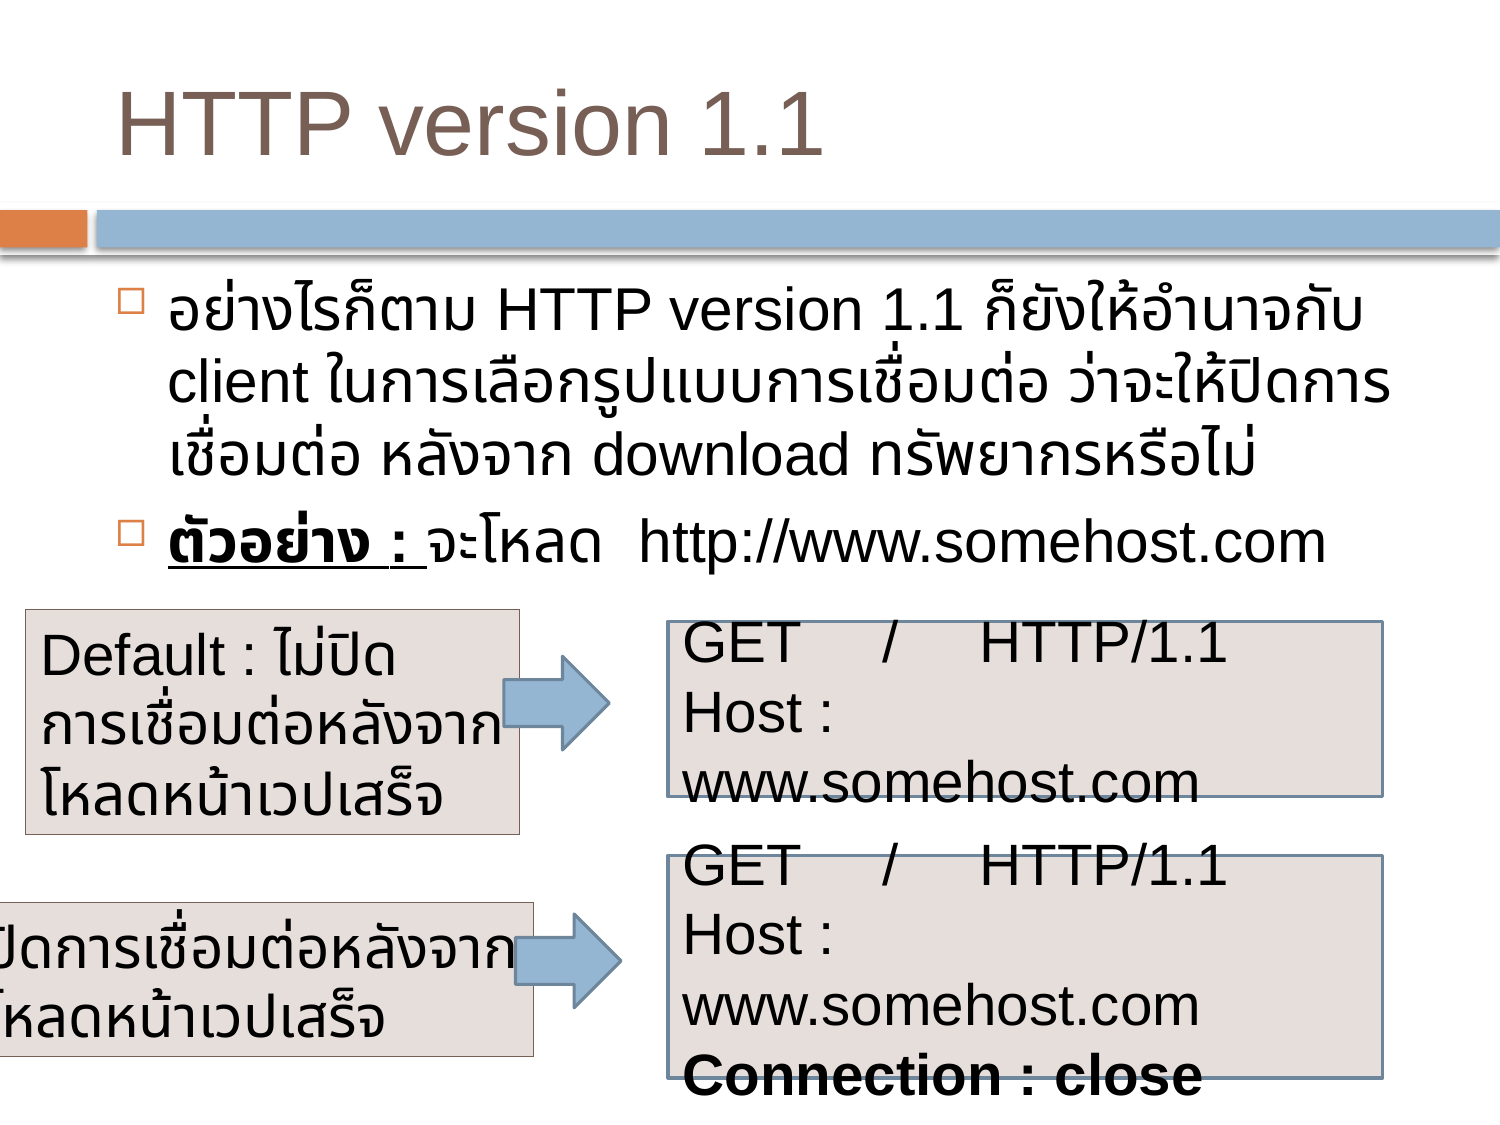

# HTTP version 1.1
อย่างไรก็ตาม HTTP version 1.1 ก็ยังให้อำนาจกับ client ในการเลือกรูปแบบการเชื่อมต่อ ว่าจะให้ปิดการเชื่อมต่อ หลังจาก download ทรัพยากรหรือไม่
ตัวอย่าง : จะโหลด  http://www.somehost.com

Default : ไม่ปิด
การเชื่อมต่อหลังจาก
โหลดหน้าเวปเสร็จ
GET     /     HTTP/1.1
Host :  www.somehost.com

GET     /     HTTP/1.1
Host :  www.somehost.com
Connection : close
ปิดการเชื่อมต่อหลังจาก
โหลดหน้าเวปเสร็จ